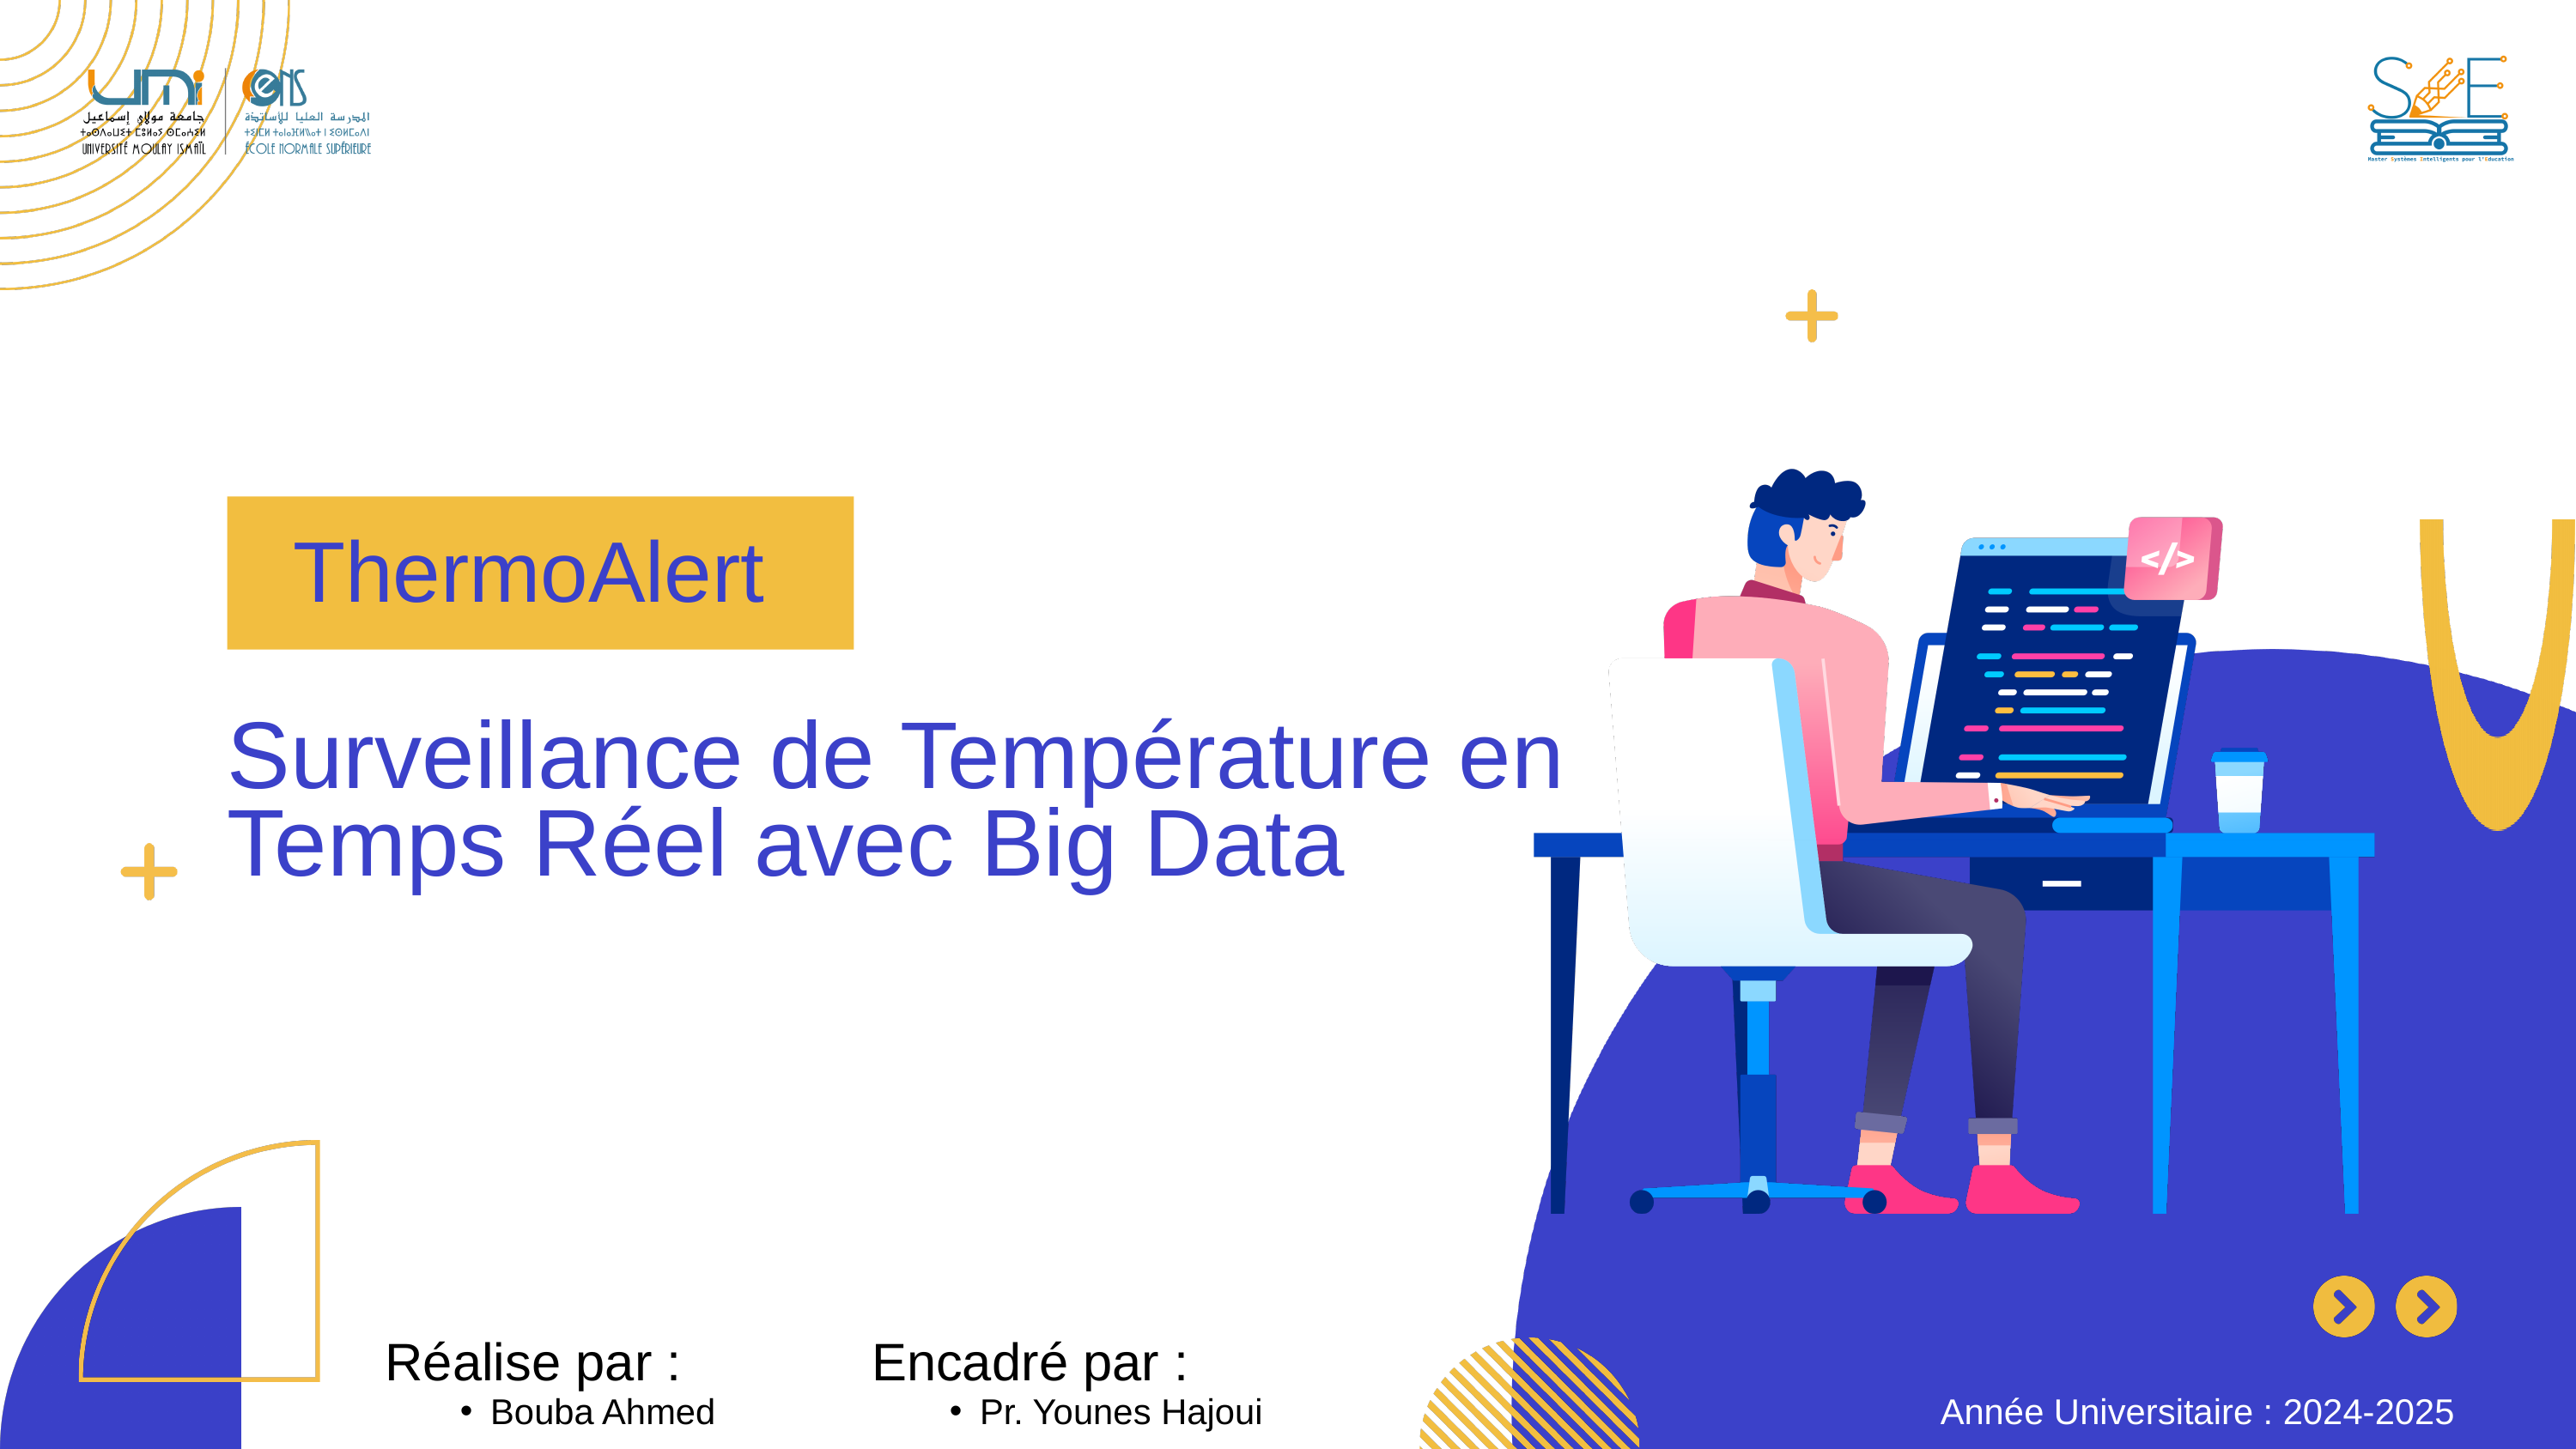

ThermoAlert

Surveillance de Température en Temps Réel avec Big Data

Réalise par :
Encadré par :

Bouba Ahmed
Pr. Younes Hajoui
Année Universitaire : 2024-2025